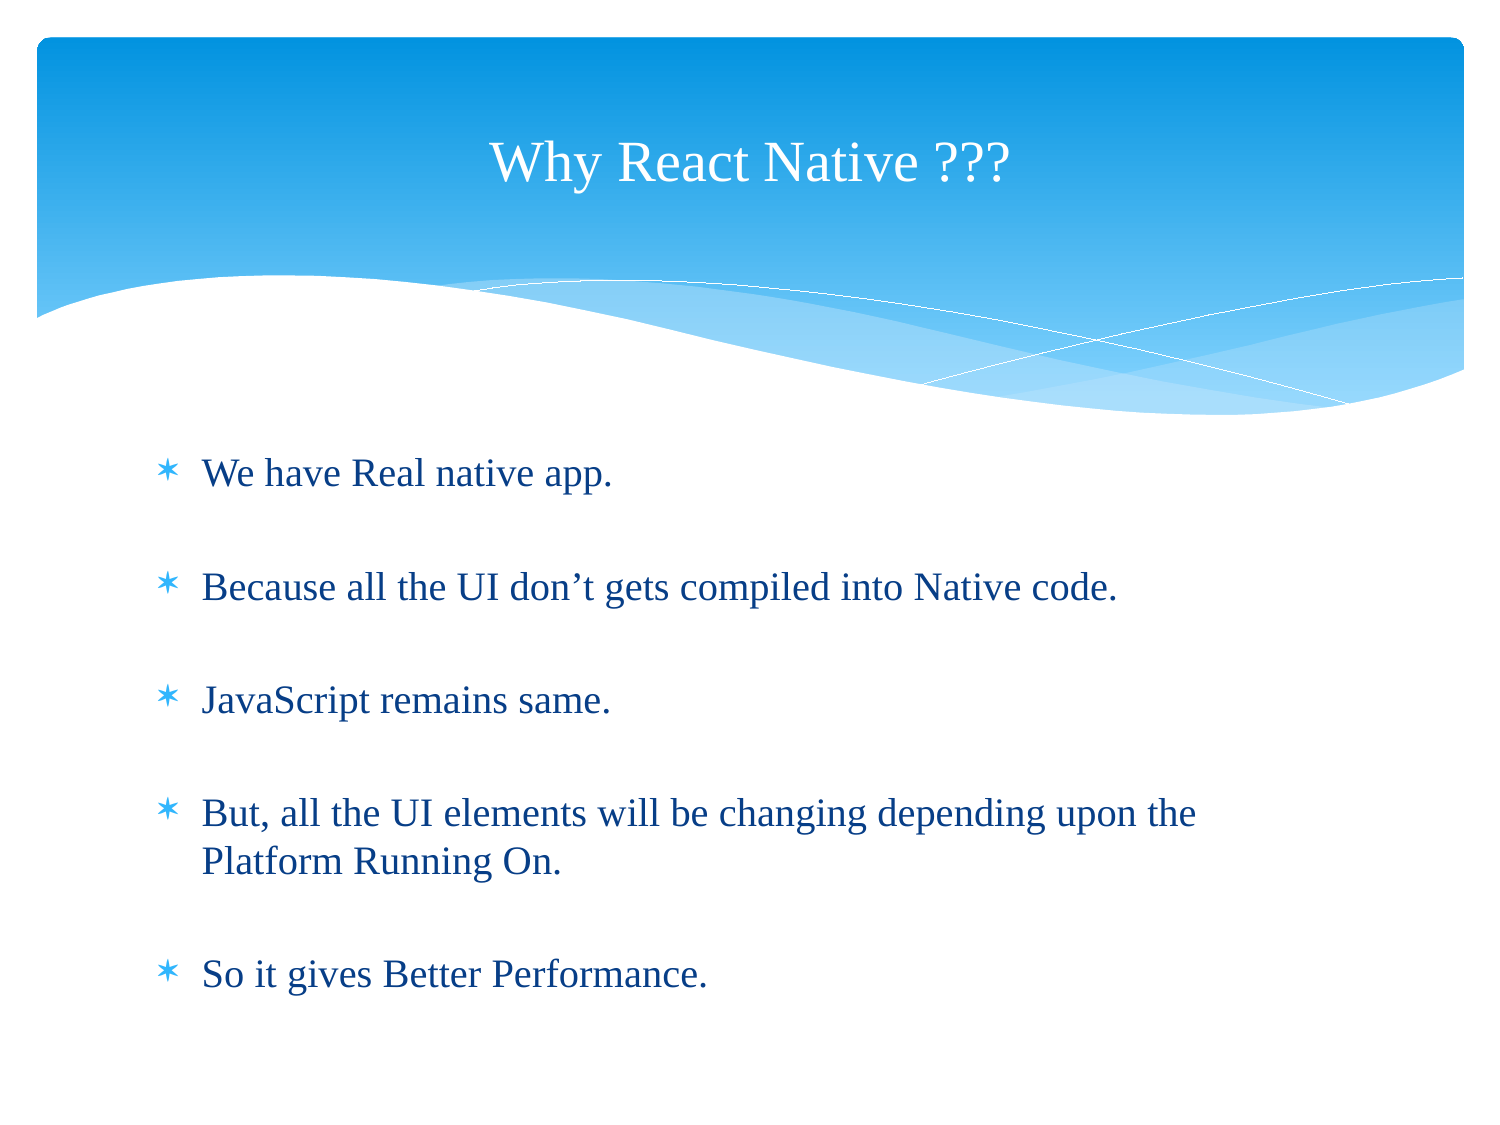

# Why React Native ???
We have Real native app.

Because all the UI don’t gets compiled into Native code.

JavaScript remains same.

But, all the UI elements will be changing depending upon the Platform Running On.

So it gives Better Performance.